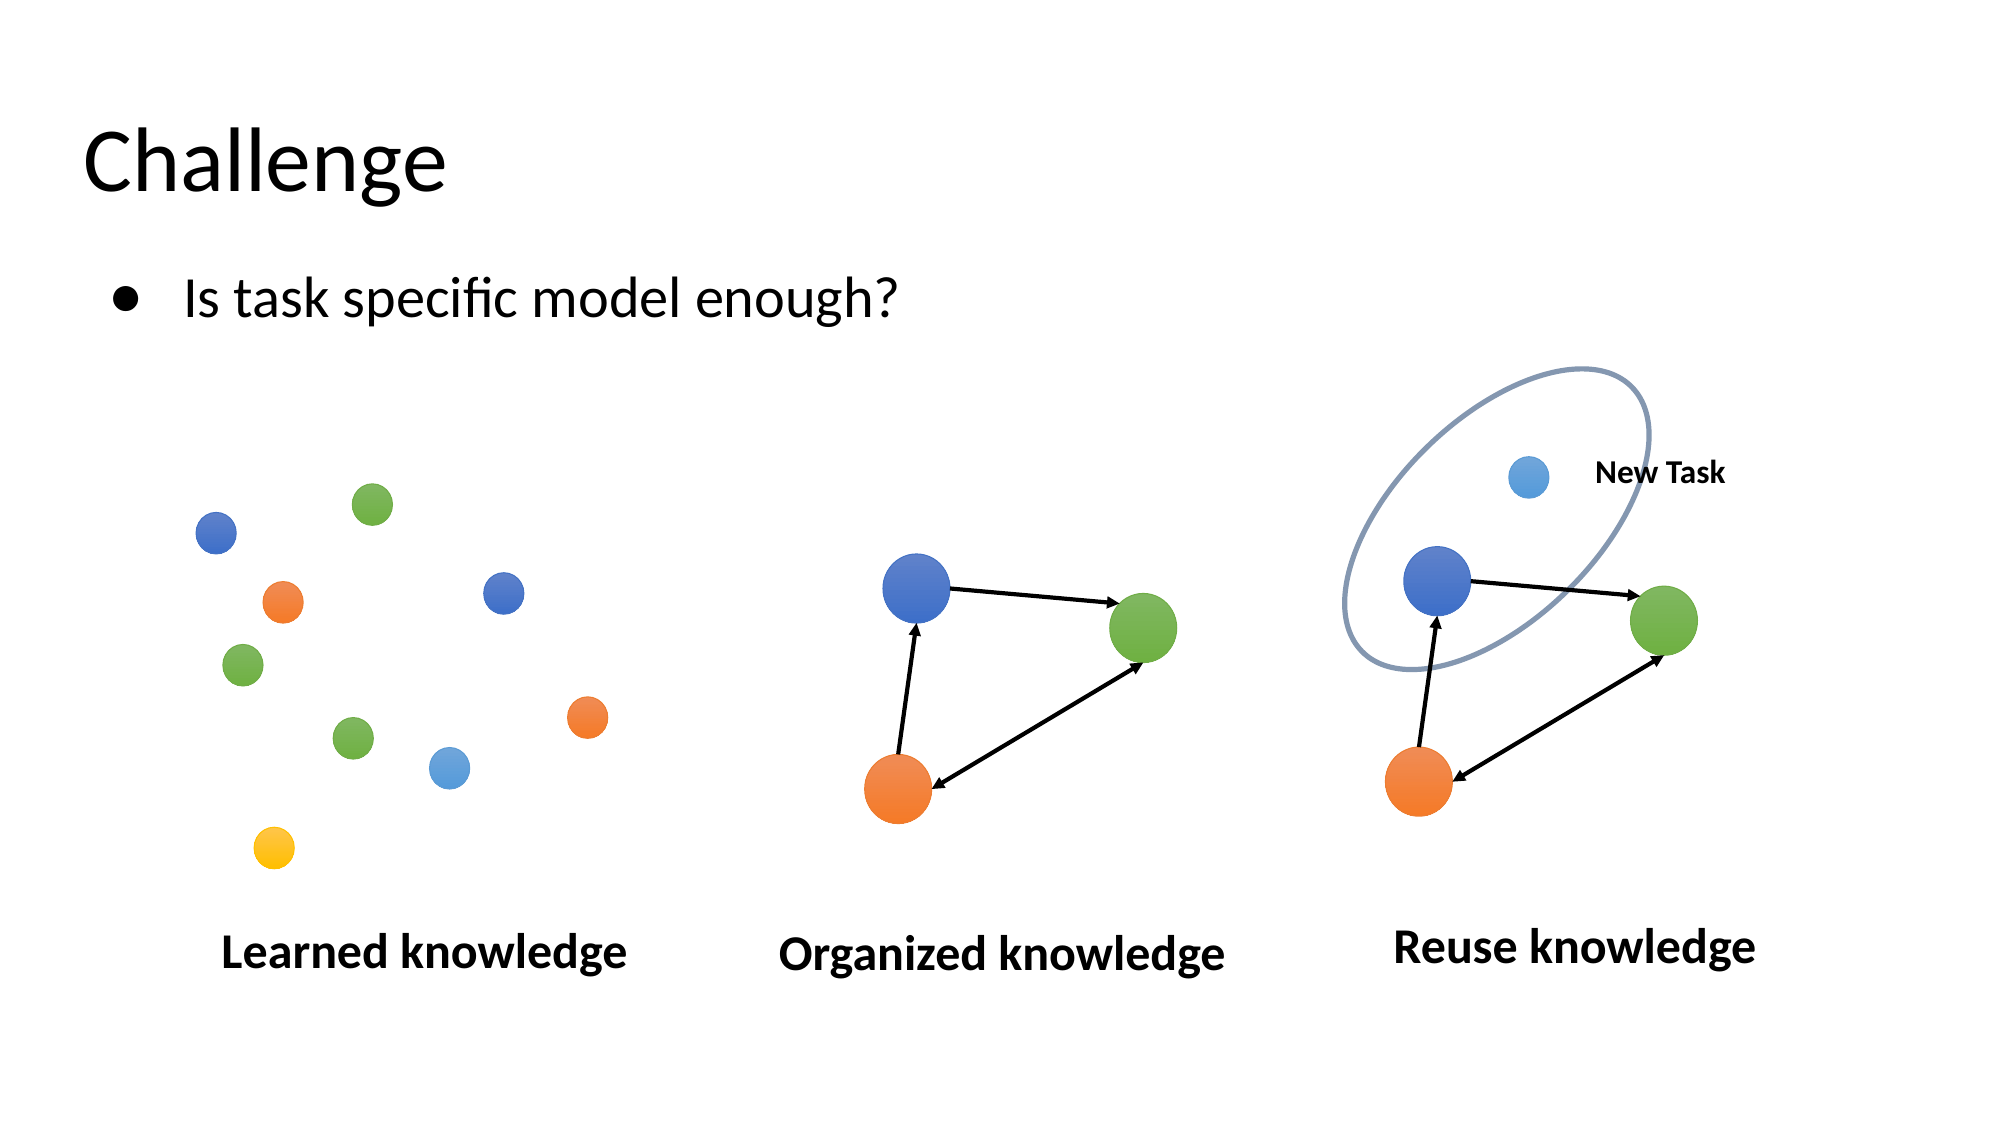

# Challenge
Is task specific model enough?

New Task

Reuse knowledge
Learned knowledge
Organized knowledge